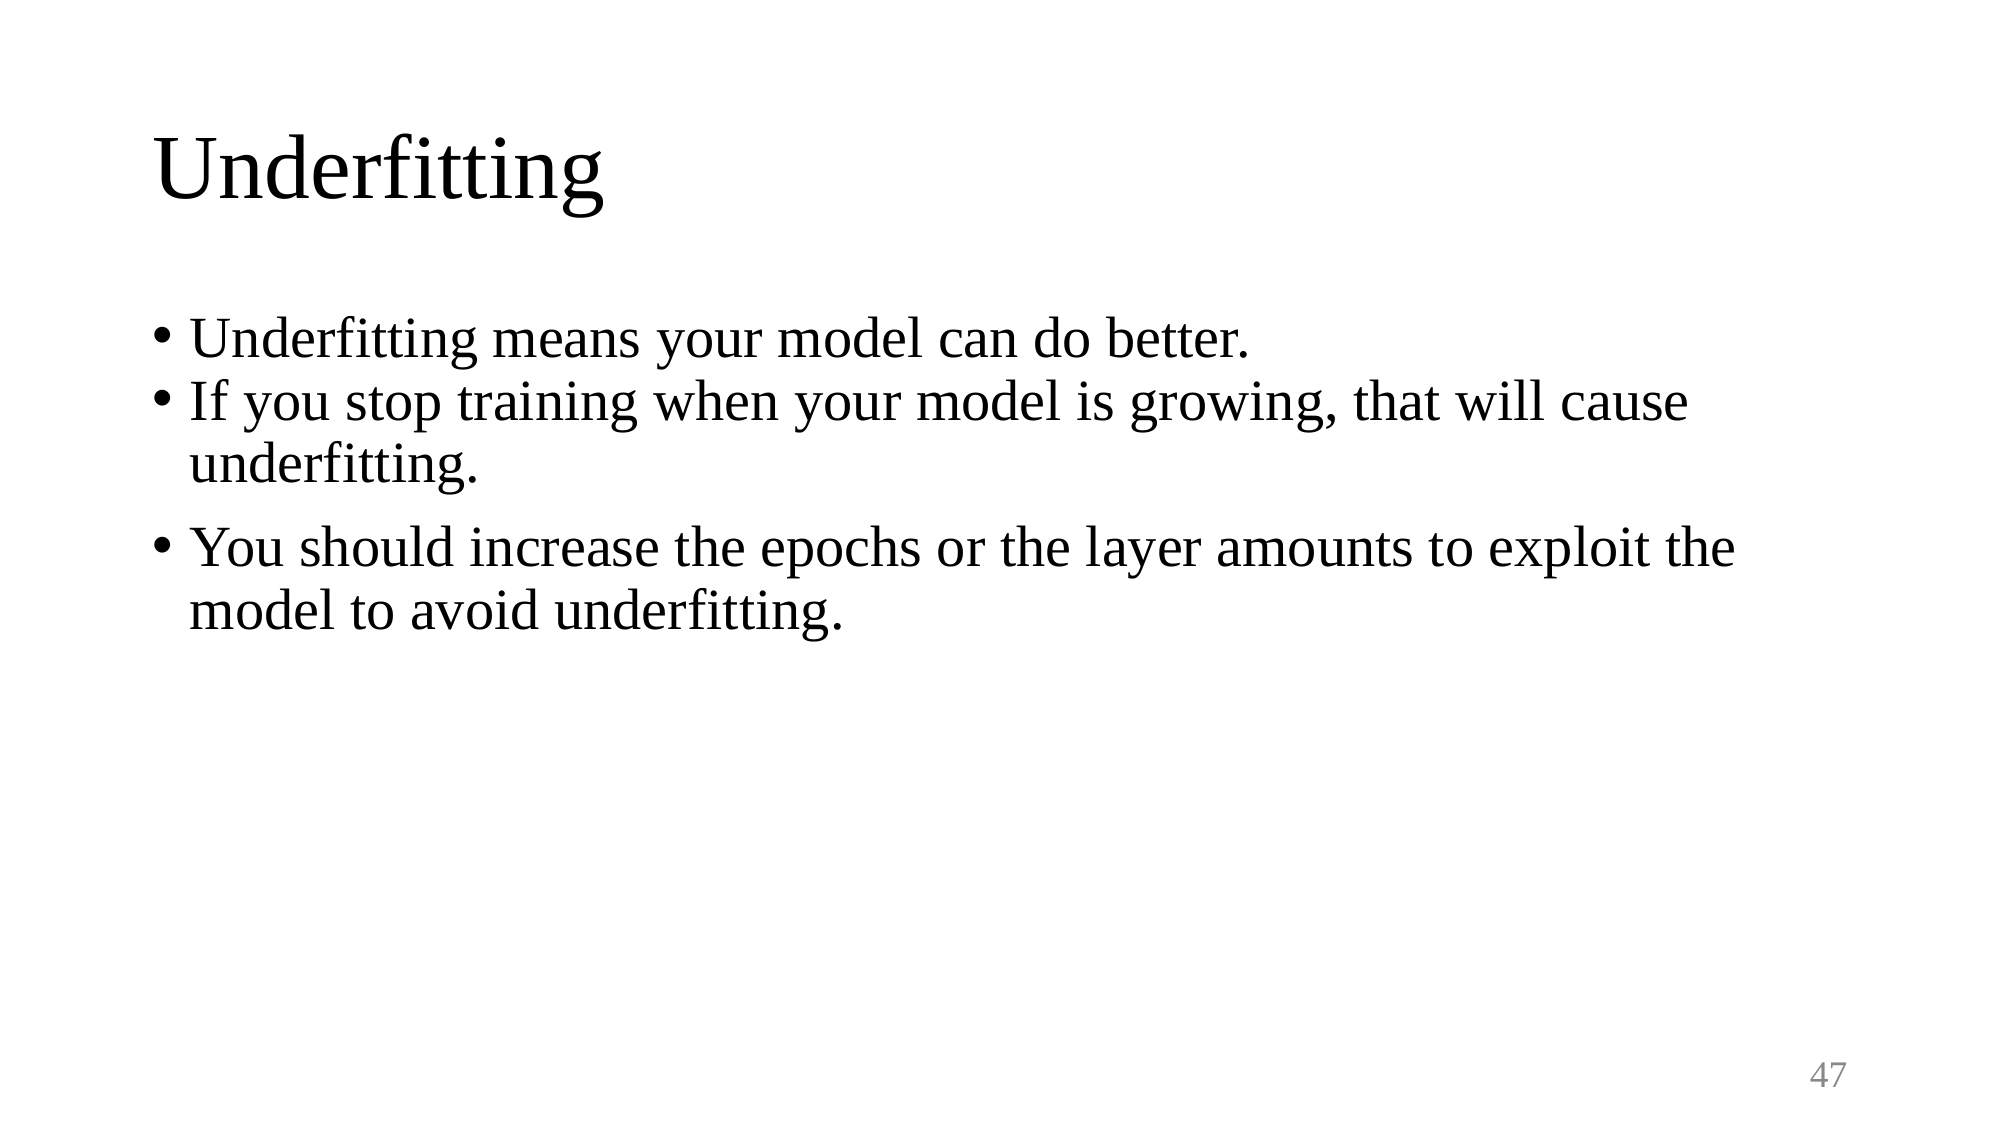

# Underfitting
Underfitting means your model can do better.
If you stop training when your model is growing, that will cause underfitting.
You should increase the epochs or the layer amounts to exploit the model to avoid underfitting.
47